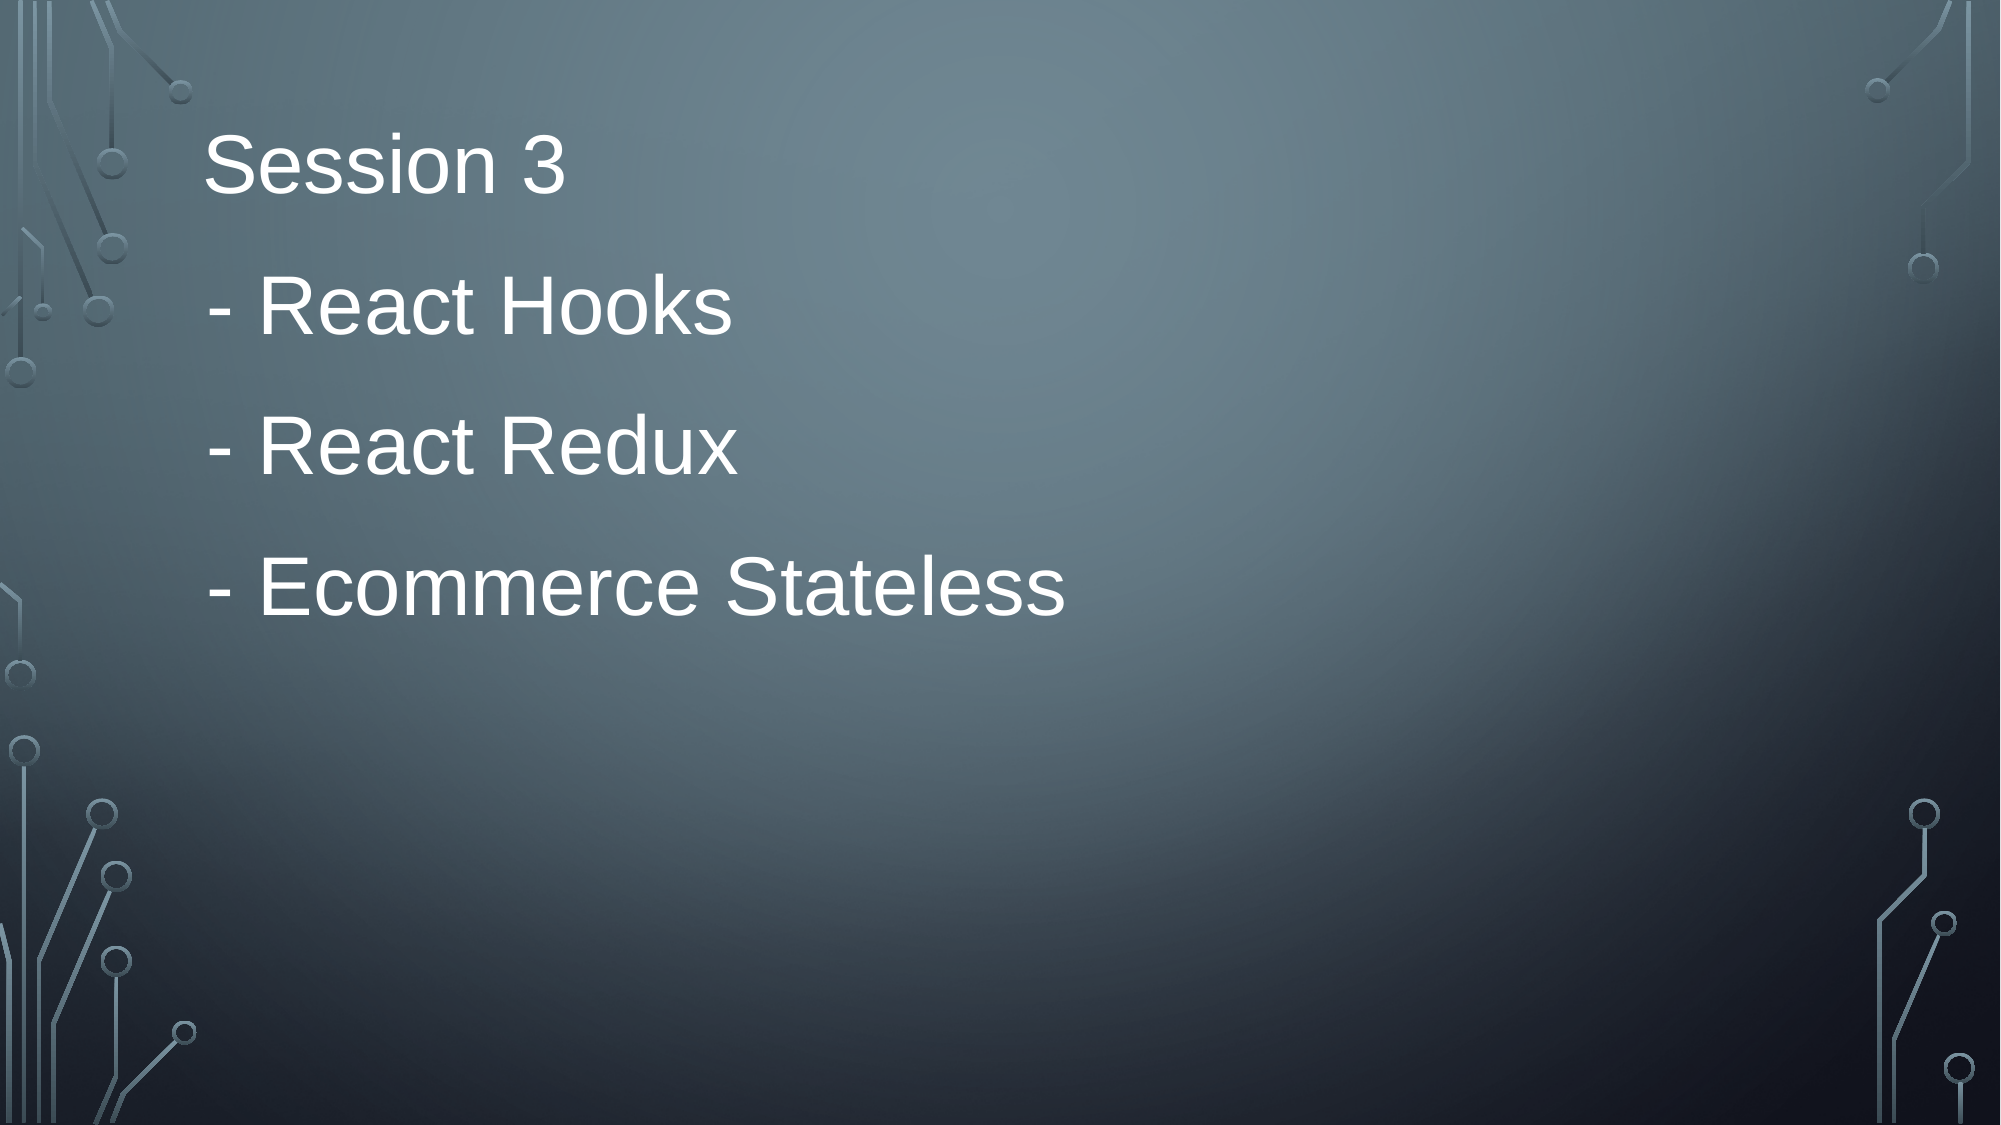

# Session 3
- React Hooks
- React Redux
- Ecommerce Stateless